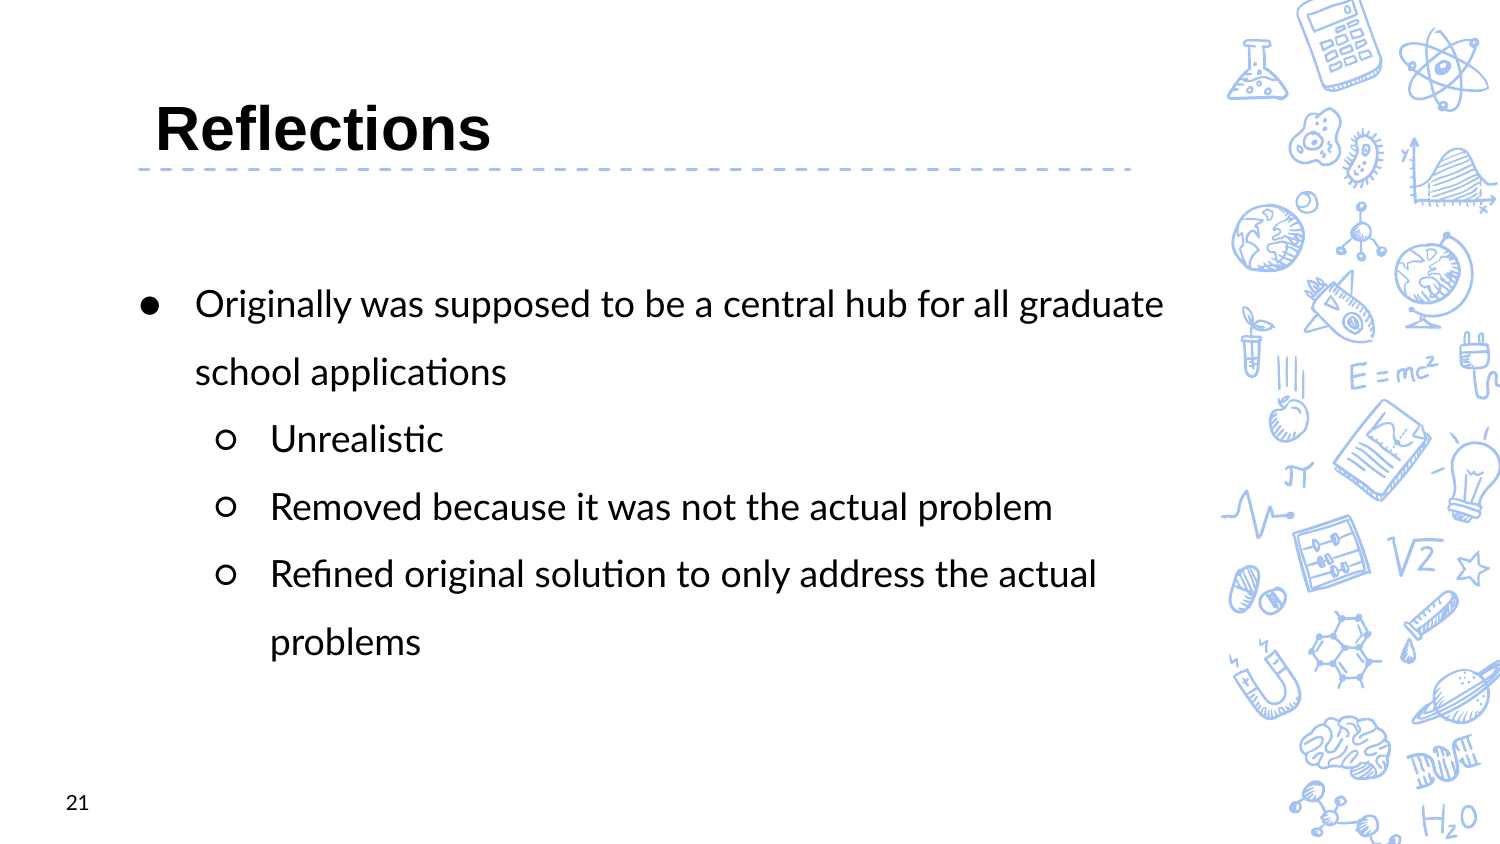

# Reflections
Originally was supposed to be a central hub for all graduate school applications
Unrealistic
Removed because it was not the actual problem
Refined original solution to only address the actual problems
21